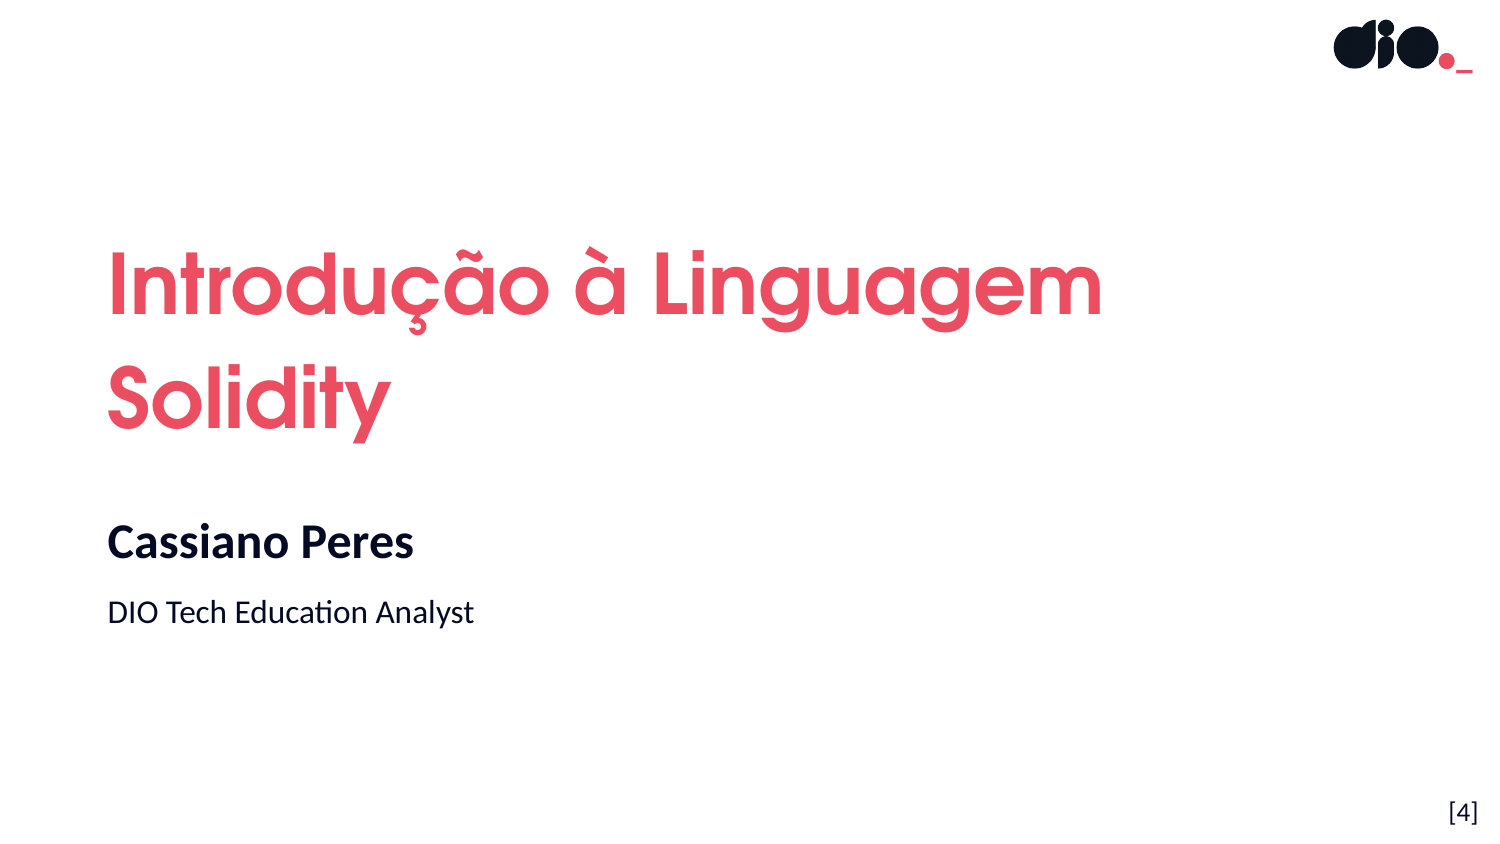

Introdução à Linguagem Solidity
Cassiano Peres
DIO Tech Education Analyst
[4]